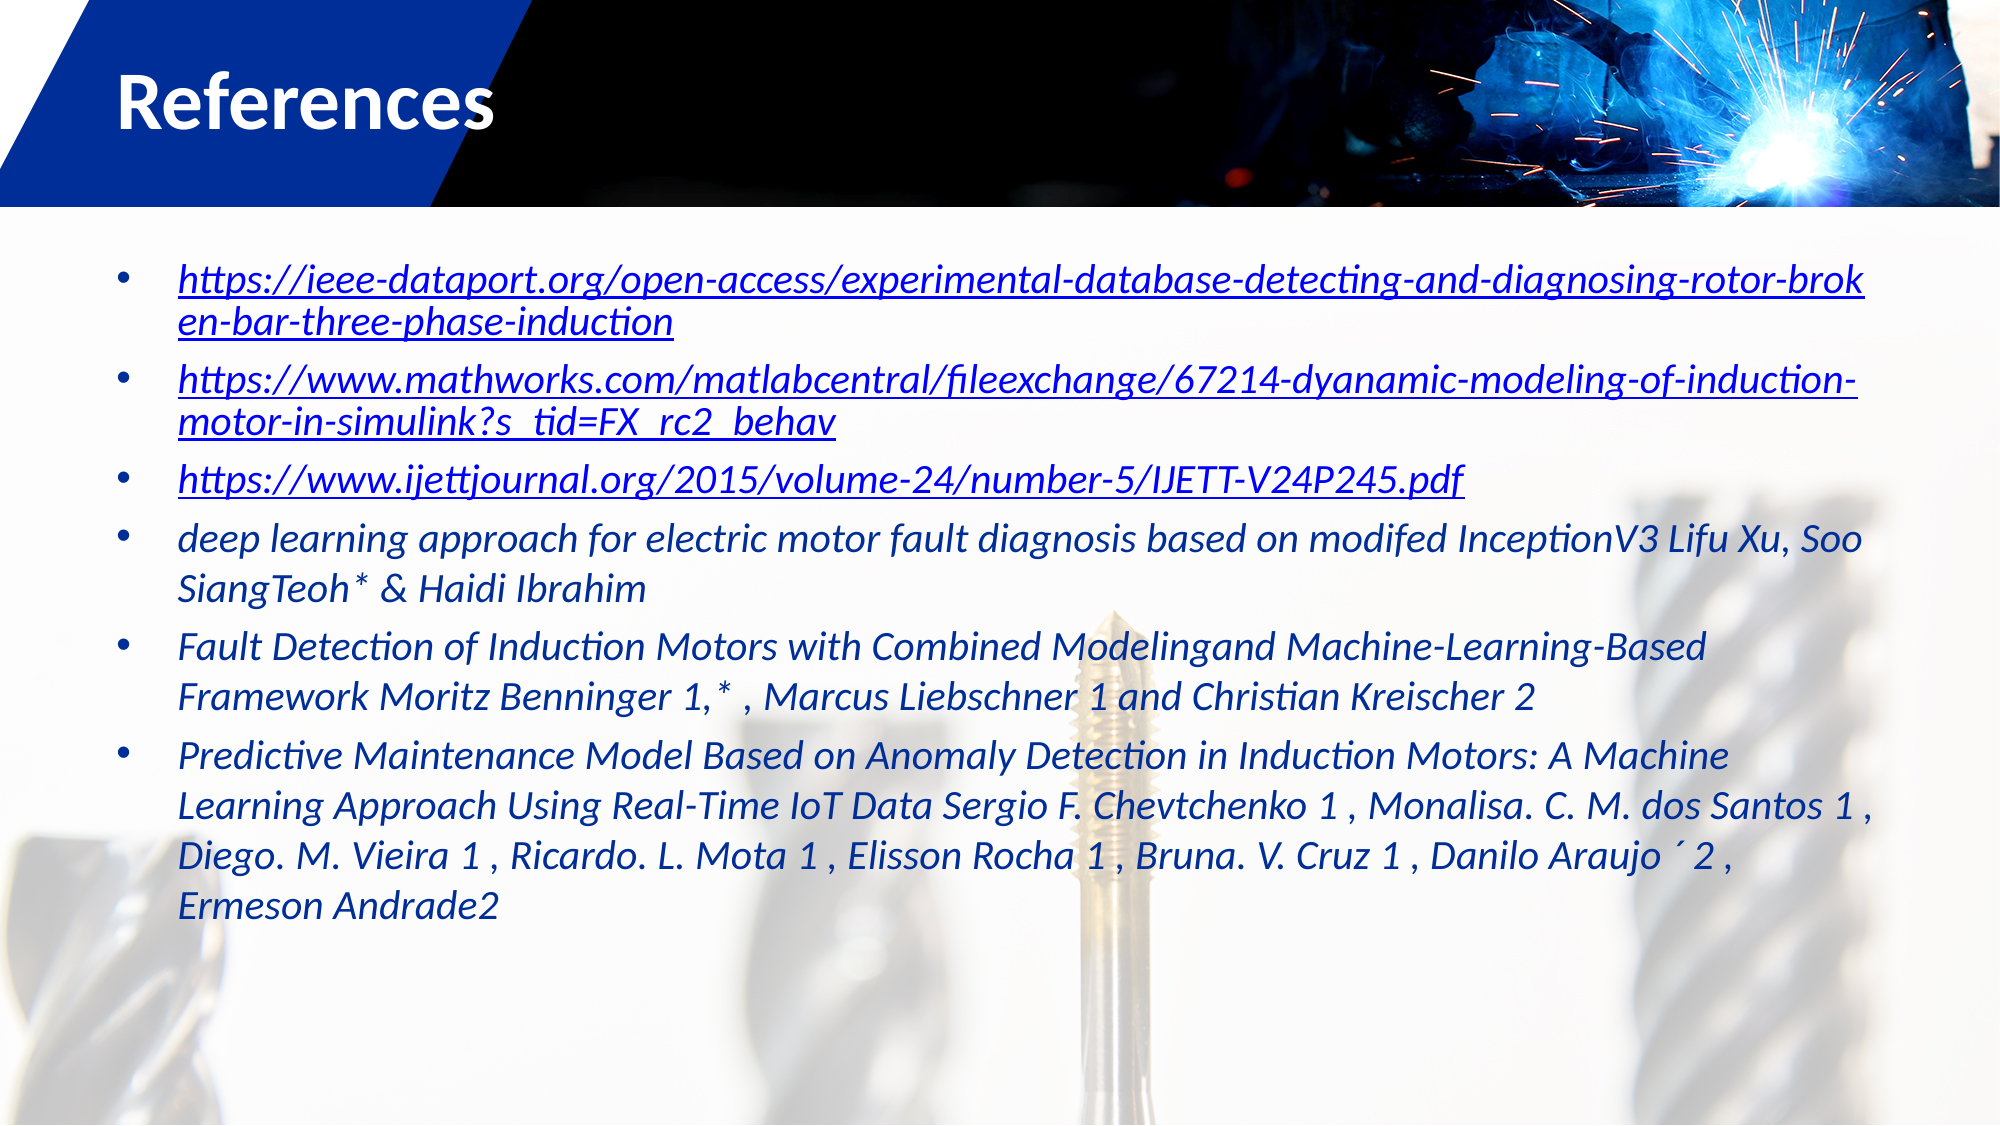

# References
https://ieee-dataport.org/open-access/experimental-database-detecting-and-diagnosing-rotor-broken-bar-three-phase-induction
https://www.mathworks.com/matlabcentral/fileexchange/67214-dyanamic-modeling-of-induction-motor-in-simulink?s_tid=FX_rc2_behav
https://www.ijettjournal.org/2015/volume-24/number-5/IJETT-V24P245.pdf
deep learning approach for electric motor fault diagnosis based on modifed InceptionV3 Lifu Xu, Soo SiangTeoh* & Haidi Ibrahim
Fault Detection of Induction Motors with Combined Modelingand Machine-Learning-Based Framework Moritz Benninger 1,* , Marcus Liebschner 1 and Christian Kreischer 2
Predictive Maintenance Model Based on Anomaly Detection in Induction Motors: A Machine Learning Approach Using Real-Time IoT Data Sergio F. Chevtchenko 1 , Monalisa. C. M. dos Santos 1 , Diego. M. Vieira 1 , Ricardo. L. Mota 1 , Elisson Rocha 1 , Bruna. V. Cruz 1 , Danilo Araujo ´ 2 , Ermeson Andrade2